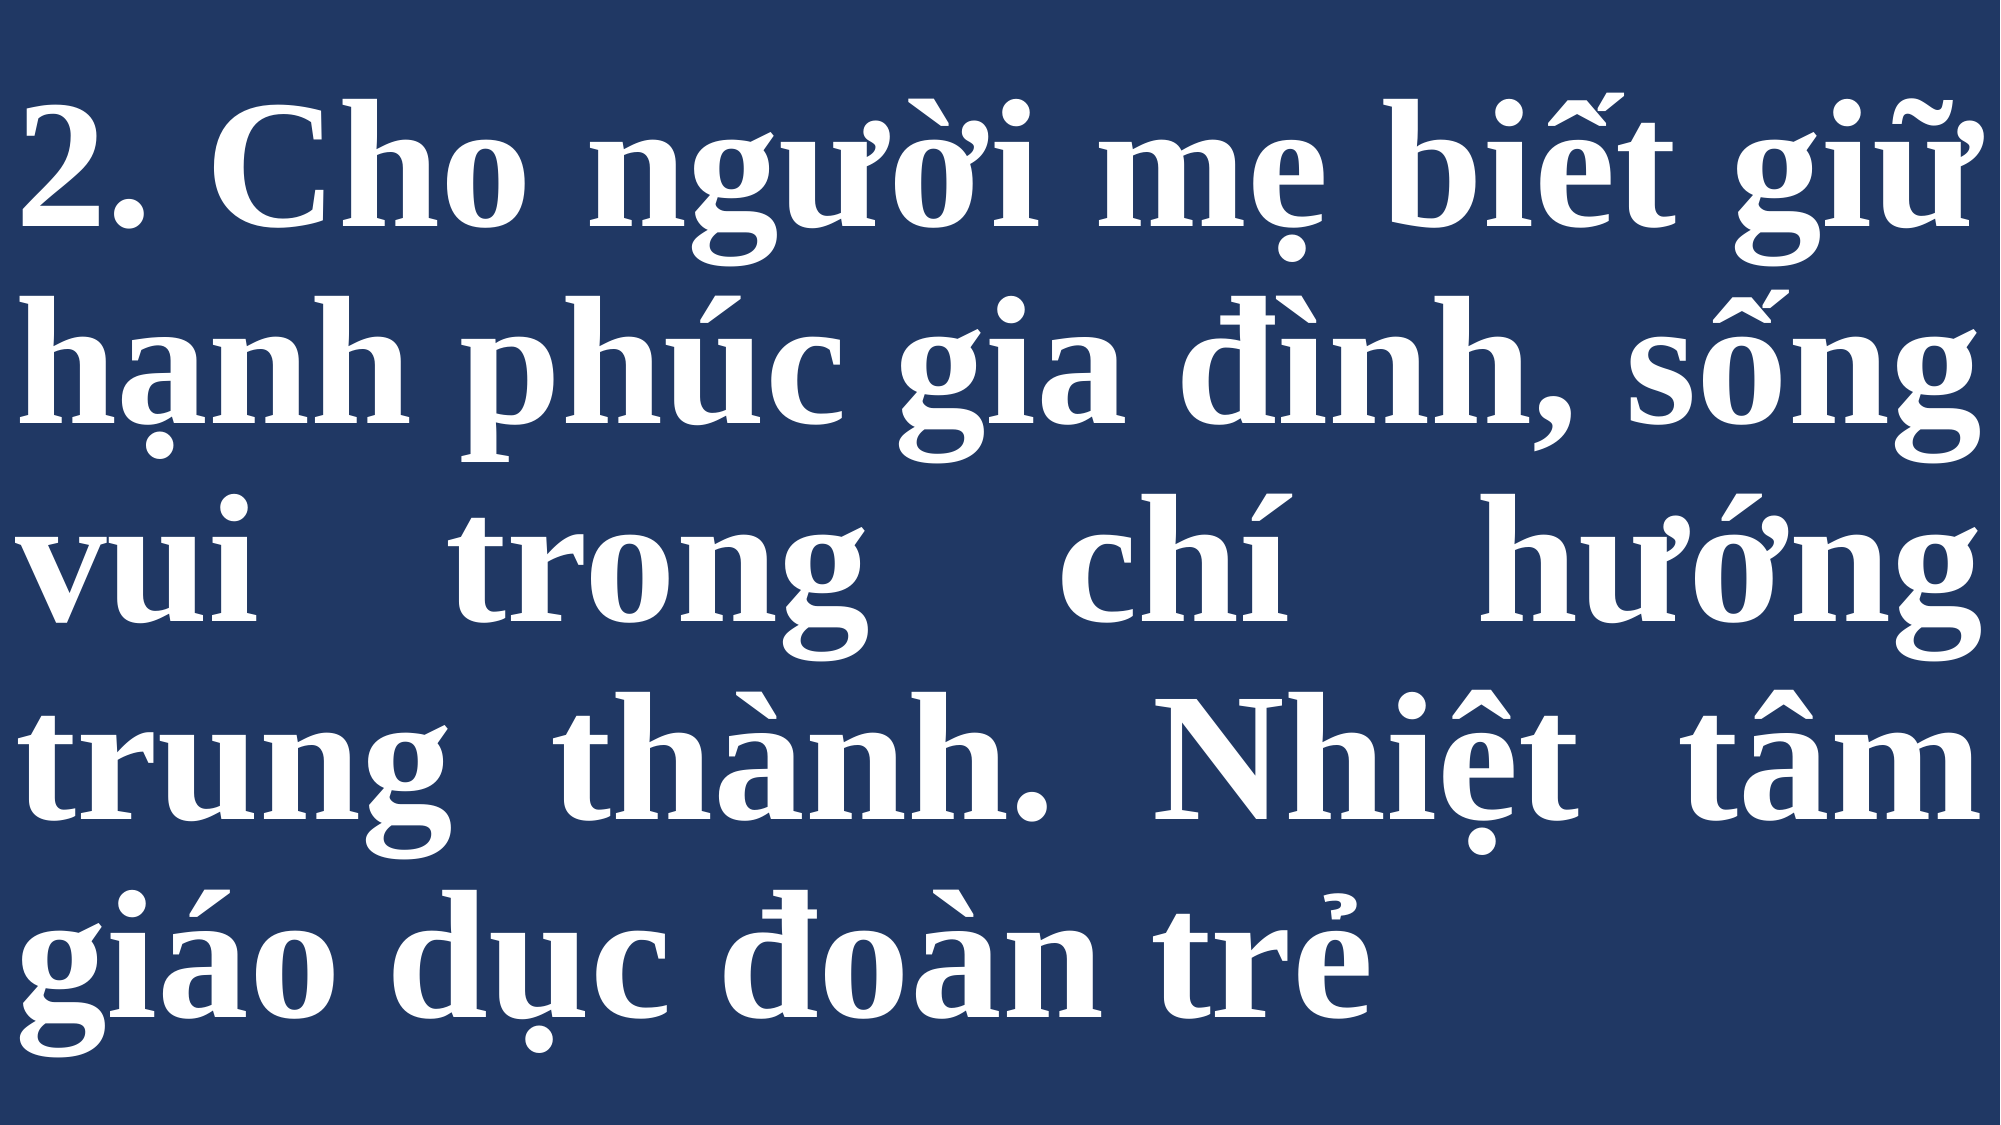

# 2. Cho người mẹ biết giữ hạnh phúc gia đình, sống vui trong chí hướng trung thành. Nhiệt tâm giáo dục đoàn trẻ